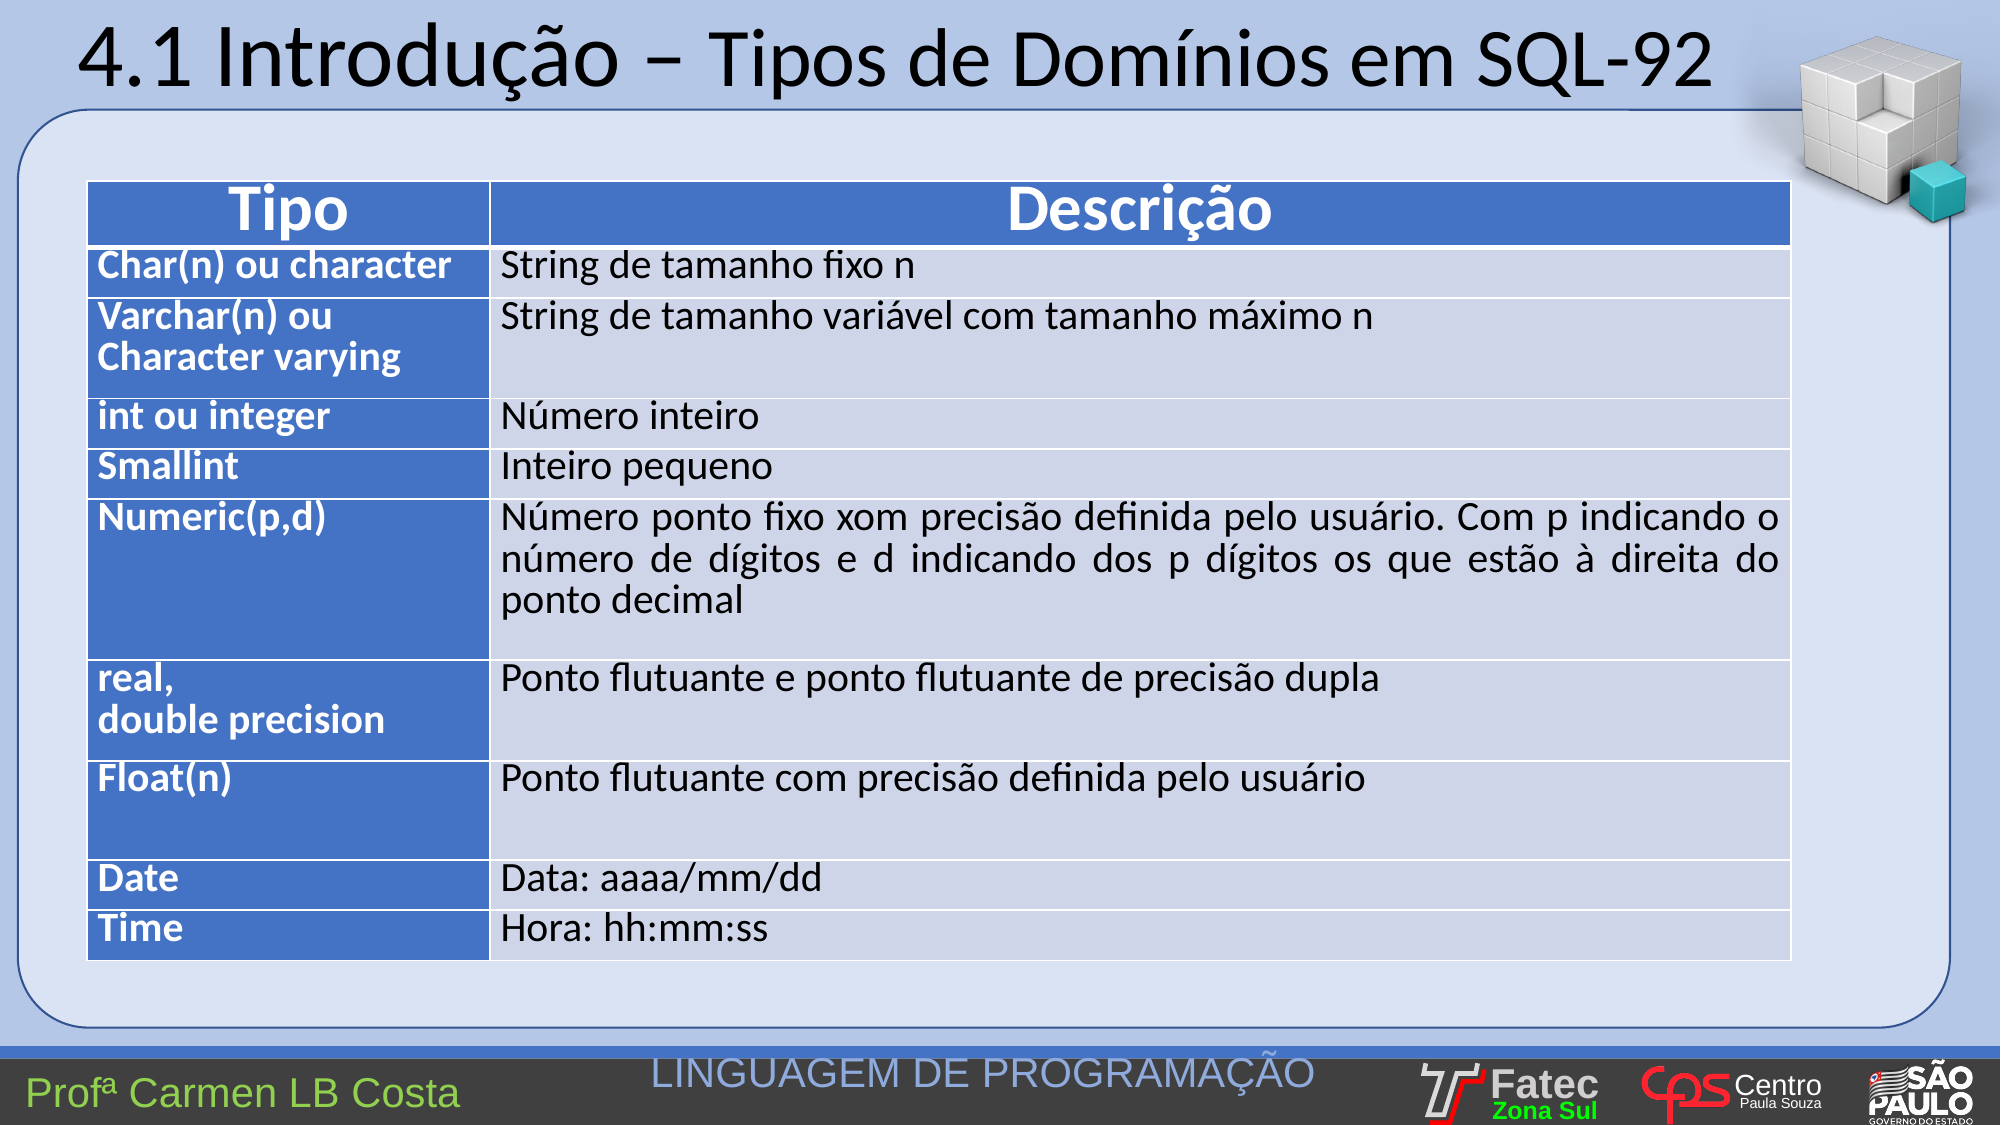

4.1 Introdução – Tipos de Domínios em SQL-92
| Tipo | Descrição |
| --- | --- |
| Char(n) ou character | String de tamanho fixo n |
| Varchar(n) ou Character varying | String de tamanho variável com tamanho máximo n |
| int ou integer | Número inteiro |
| Smallint | Inteiro pequeno |
| Numeric(p,d) | Número ponto fixo xom precisão definida pelo usuário. Com p indicando o número de dígitos e d indicando dos p dígitos os que estão à direita do ponto decimal |
| real, double precision | Ponto flutuante e ponto flutuante de precisão dupla |
| Float(n) | Ponto flutuante com precisão definida pelo usuário |
| Date | Data: aaaa/mm/dd |
| Time | Hora: hh:mm:ss |